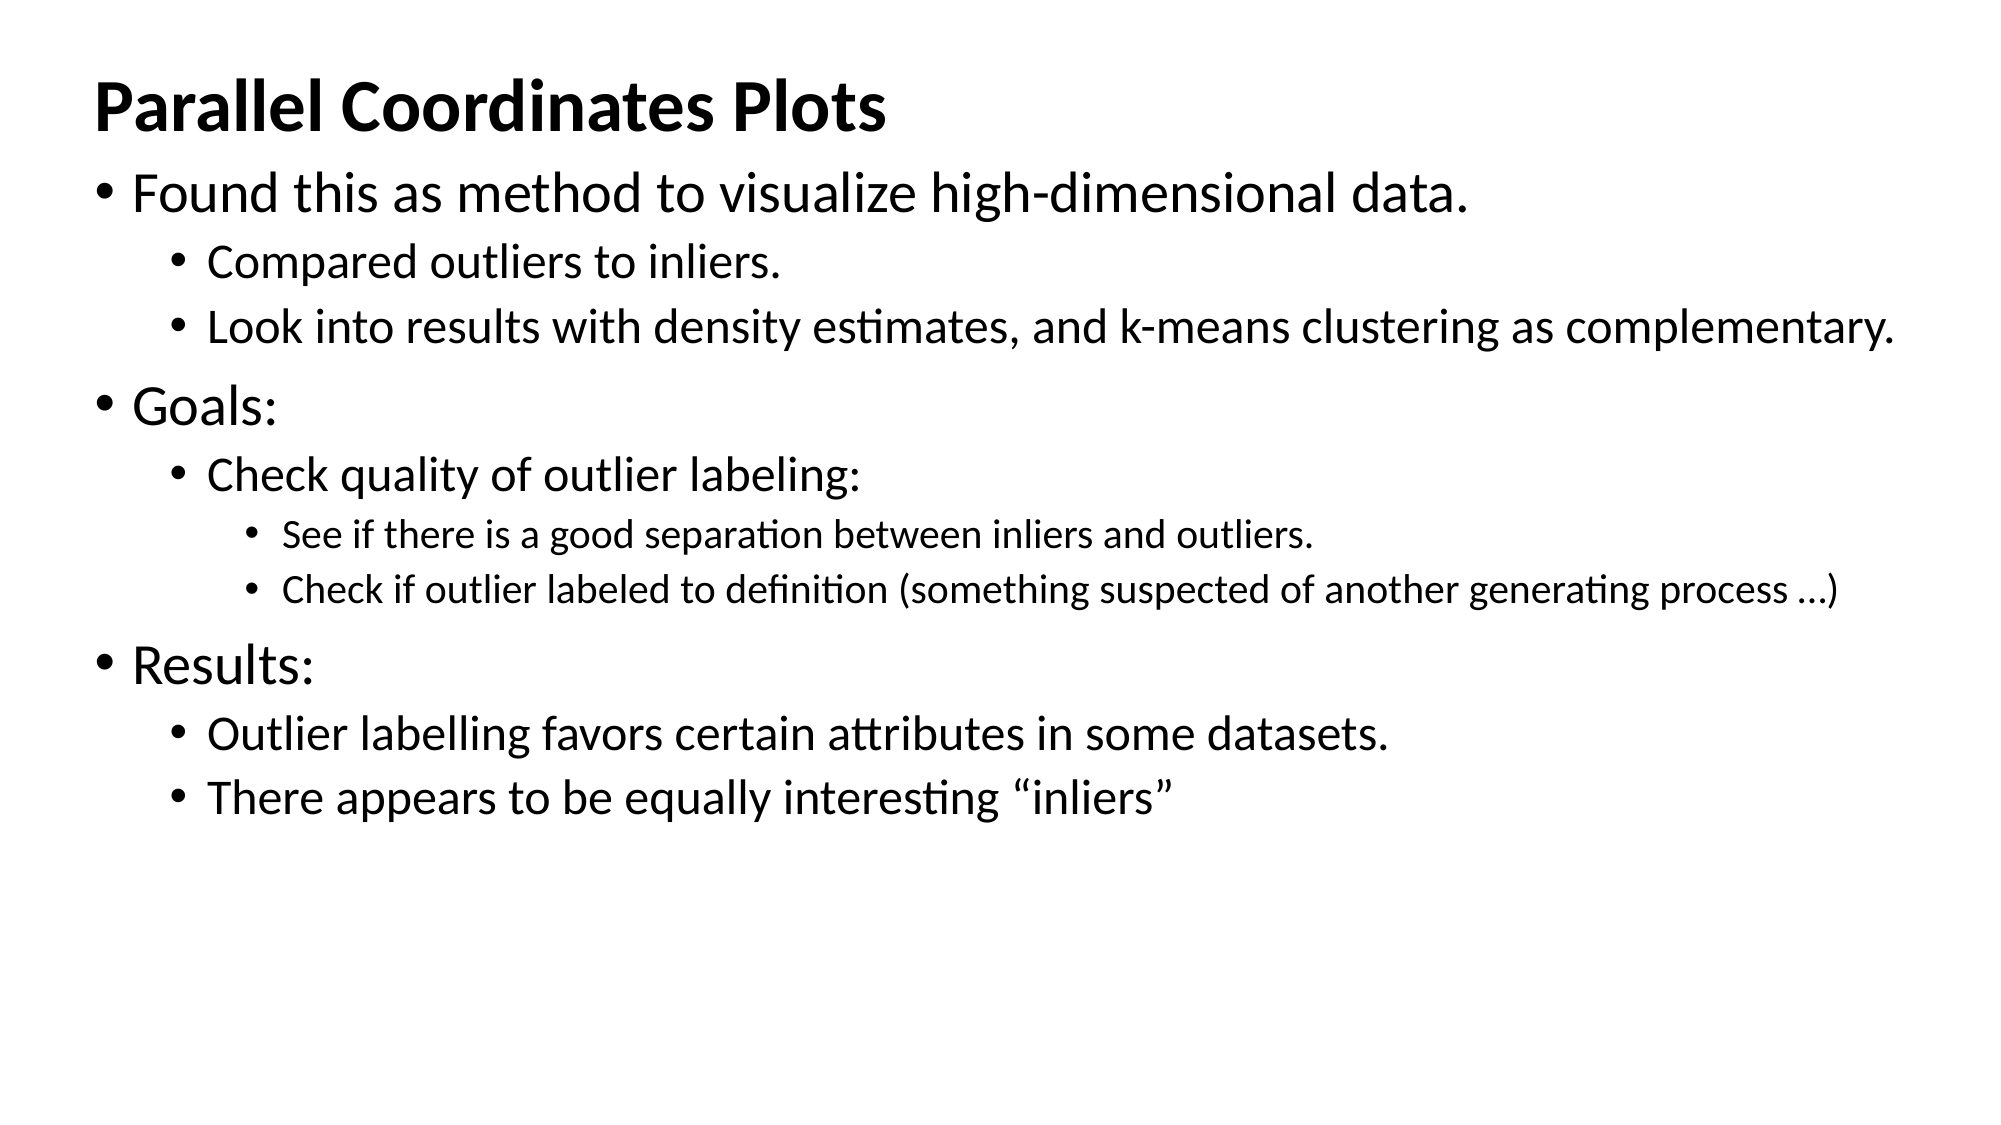

# Parallel Coordinates Plots
Found this as method to visualize high-dimensional data.
Compared outliers to inliers.
Look into results with density estimates, and k-means clustering as complementary.
Goals:
Check quality of outlier labeling:
See if there is a good separation between inliers and outliers.
Check if outlier labeled to definition (something suspected of another generating process …)
Results:
Outlier labelling favors certain attributes in some datasets.
There appears to be equally interesting “inliers”